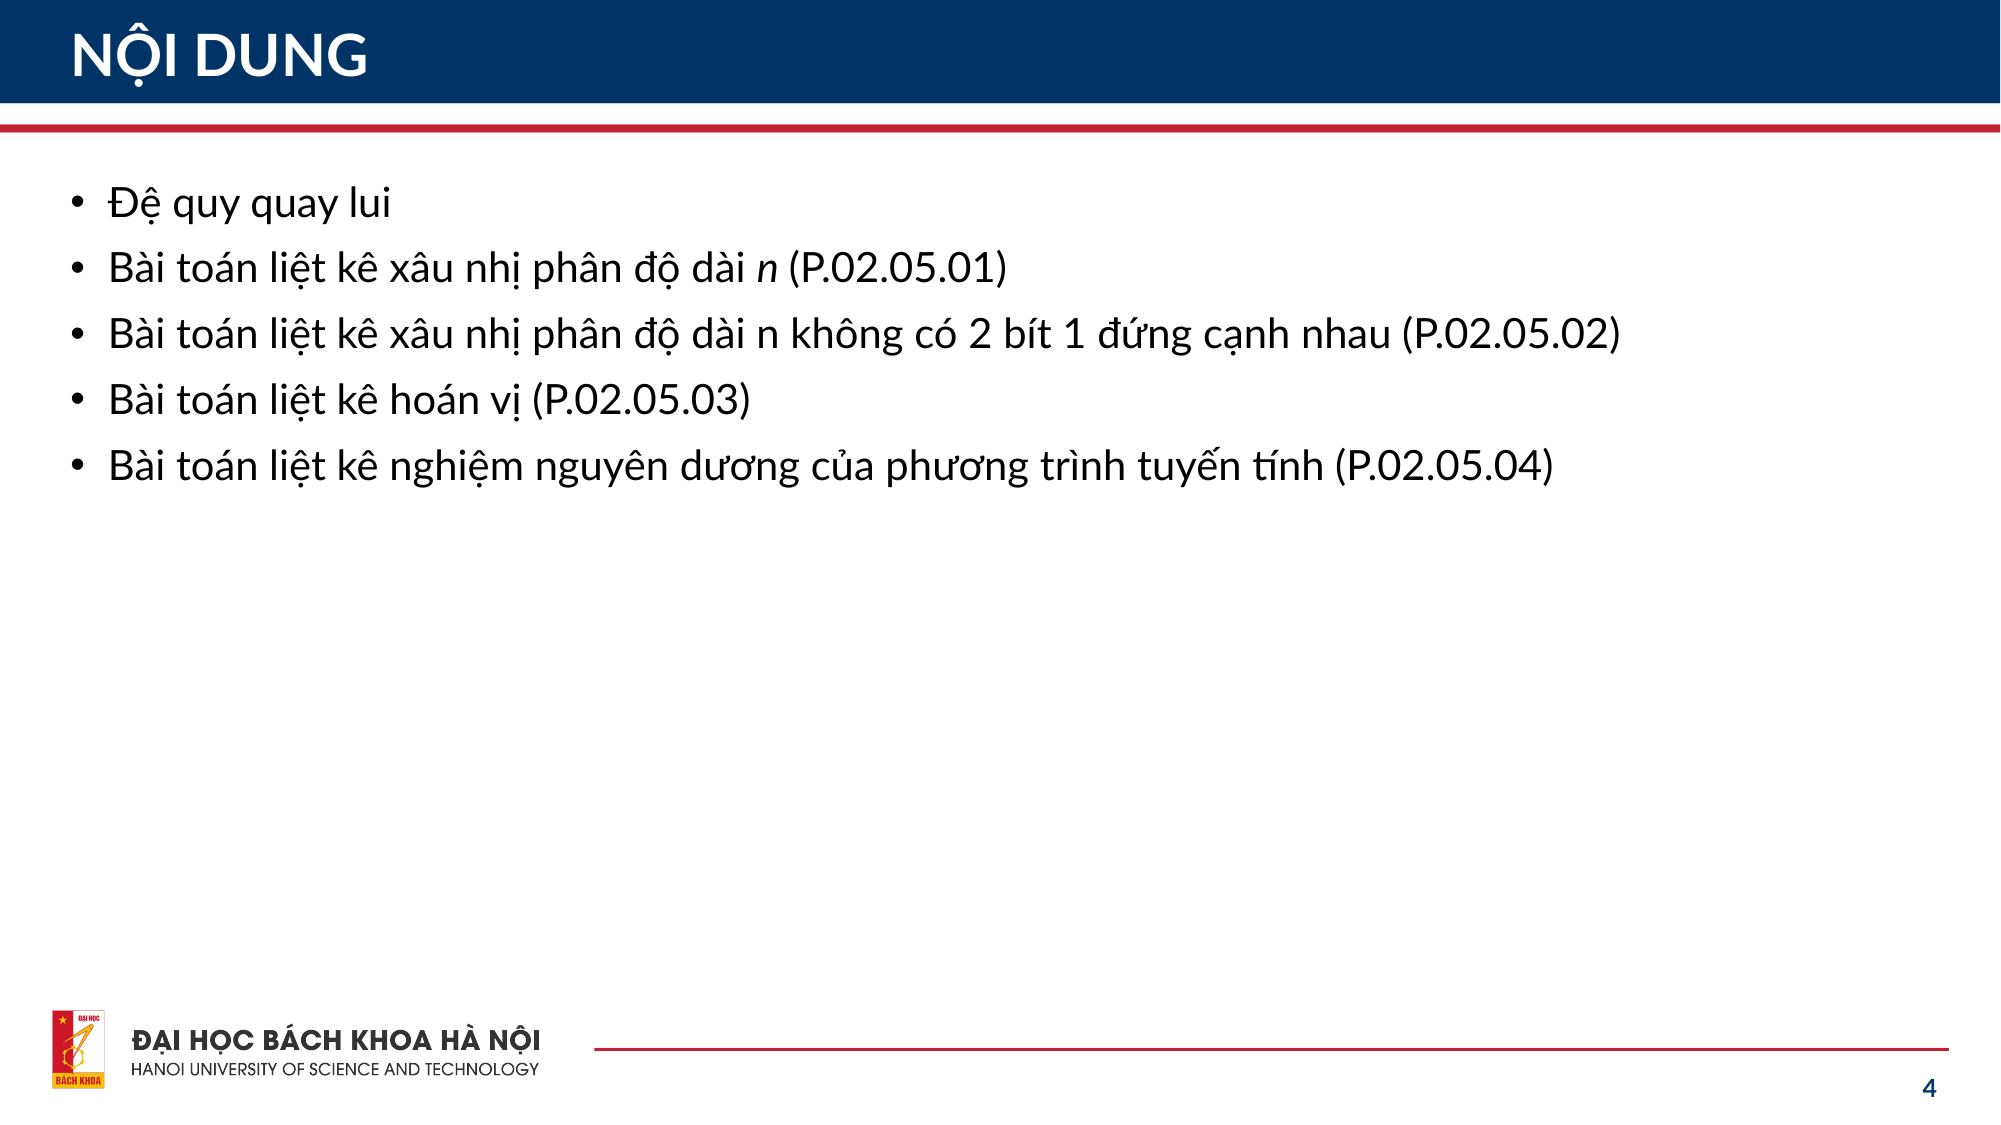

# NỘI DUNG
Đệ quy quay lui
Bài toán liệt kê xâu nhị phân độ dài n (P.02.05.01)
Bài toán liệt kê xâu nhị phân độ dài n không có 2 bít 1 đứng cạnh nhau (P.02.05.02)
Bài toán liệt kê hoán vị (P.02.05.03)
Bài toán liệt kê nghiệm nguyên dương của phương trình tuyến tính (P.02.05.04)

4